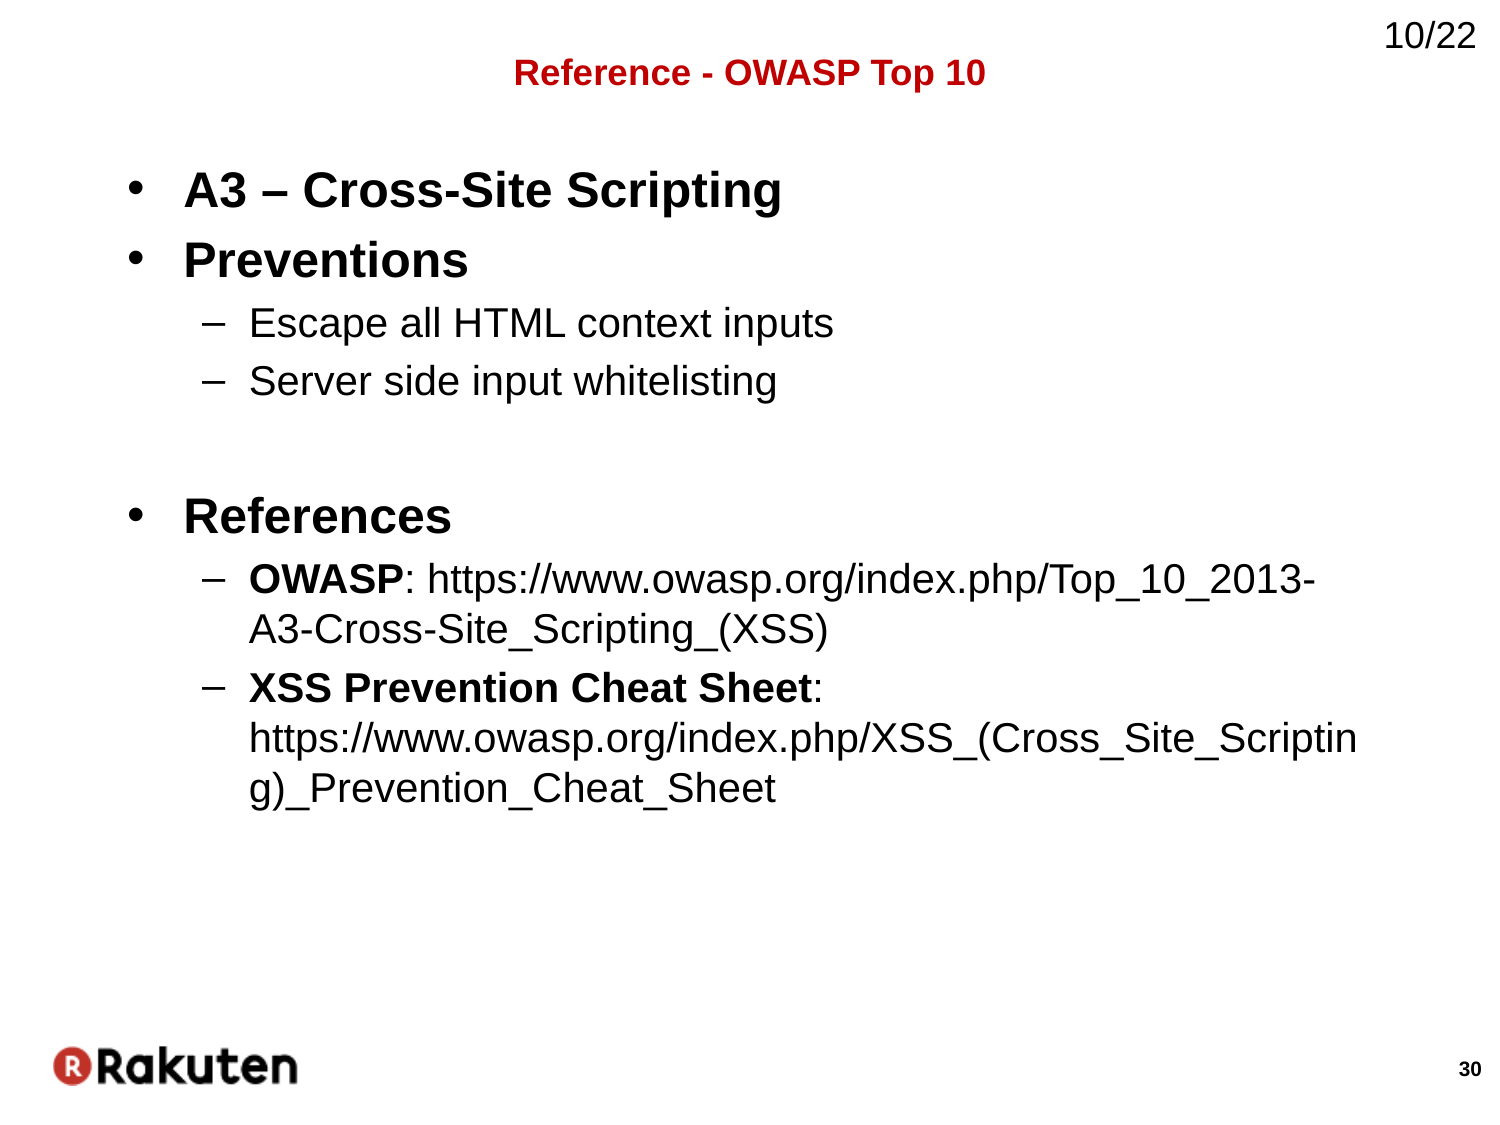

10/22
# Reference - OWASP Top 10
A3 – Cross-Site Scripting
Preventions
Escape all HTML context inputs
Server side input whitelisting

References
OWASP: https://www.owasp.org/index.php/Top_10_2013-A3-Cross-Site_Scripting_(XSS)
XSS Prevention Cheat Sheet: https://www.owasp.org/index.php/XSS_(Cross_Site_Scripting)_Prevention_Cheat_Sheet